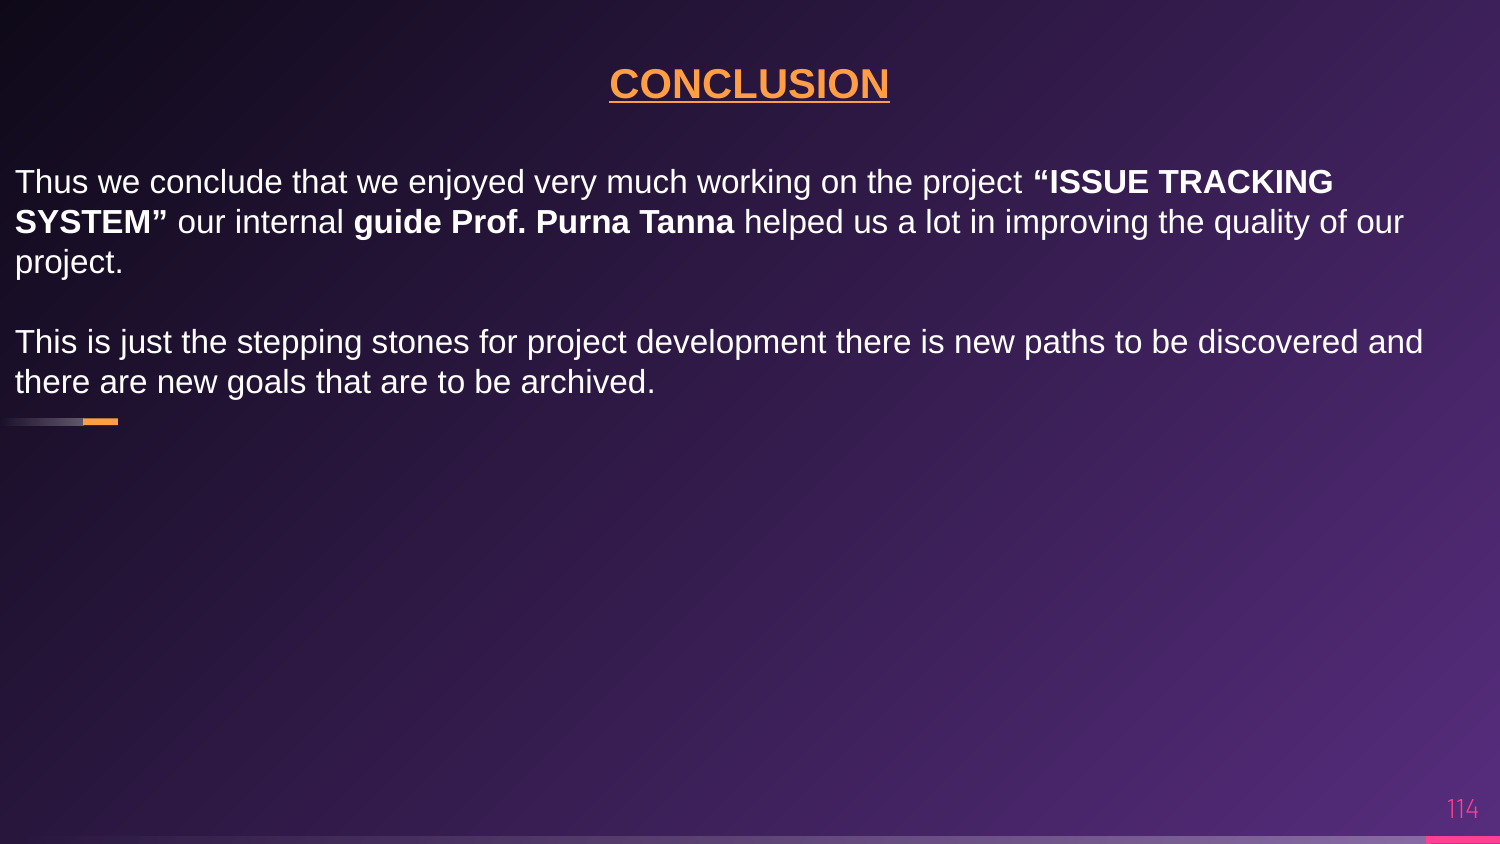

CONCLUSION
Thus we conclude that we enjoyed very much working on the project “ISSUE TRACKING SYSTEM” our internal guide Prof. Purna Tanna helped us a lot in improving the quality of our project.

This is just the stepping stones for project development there is new paths to be discovered and there are new goals that are to be archived.
114